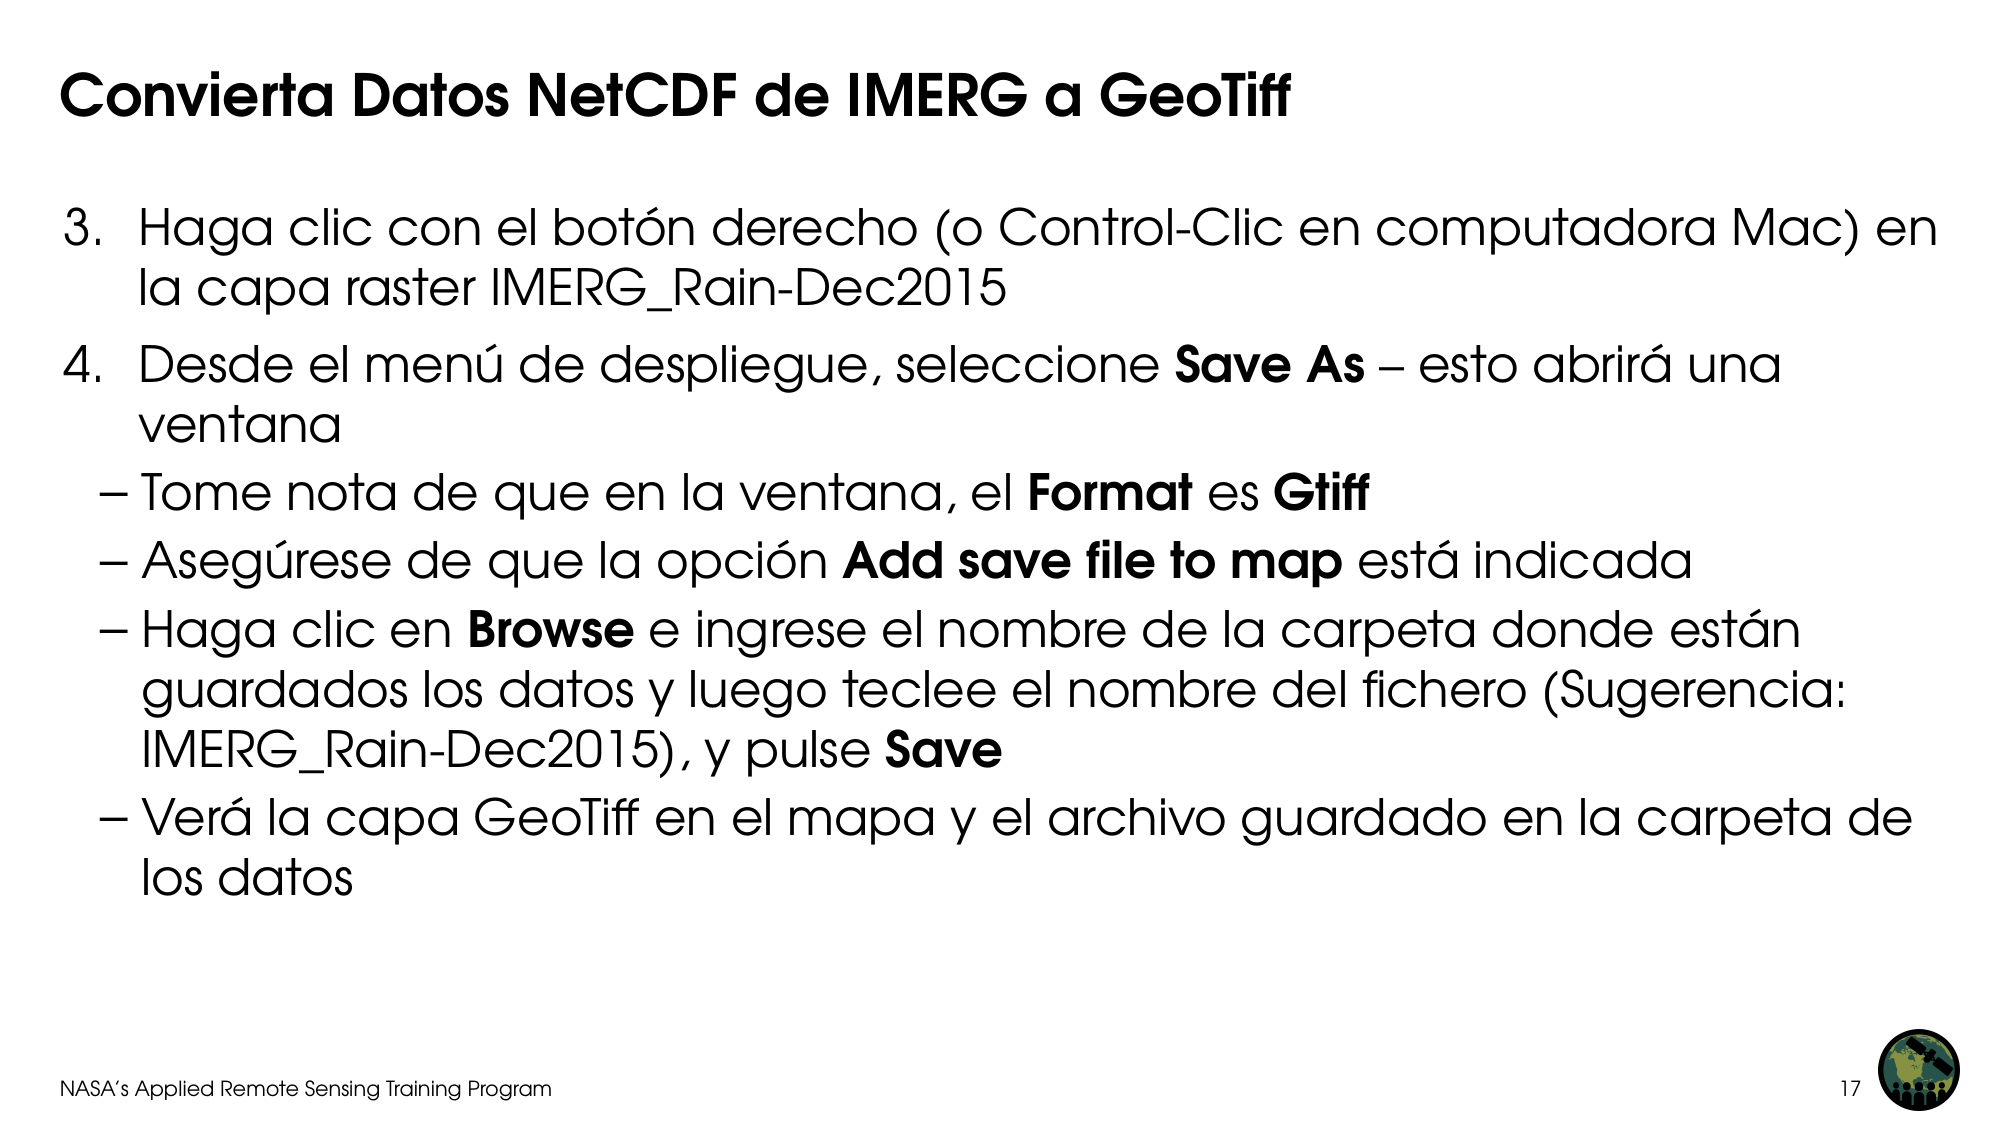

# Convierta Datos NetCDF de IMERG a GeoTiff
Haga clic con el botón derecho (o Control-Clic en computadora Mac) en la capa raster IMERG_Rain-Dec2015
Desde el menú de despliegue, seleccione Save As – esto abrirá una ventana
Tome nota de que en la ventana, el Format es Gtiff
Asegúrese de que la opción Add save file to map está indicada
Haga clic en Browse e ingrese el nombre de la carpeta donde están guardados los datos y luego teclee el nombre del fichero (Sugerencia: IMERG_Rain-Dec2015), y pulse Save
Verá la capa GeoTiff en el mapa y el archivo guardado en la carpeta de los datos